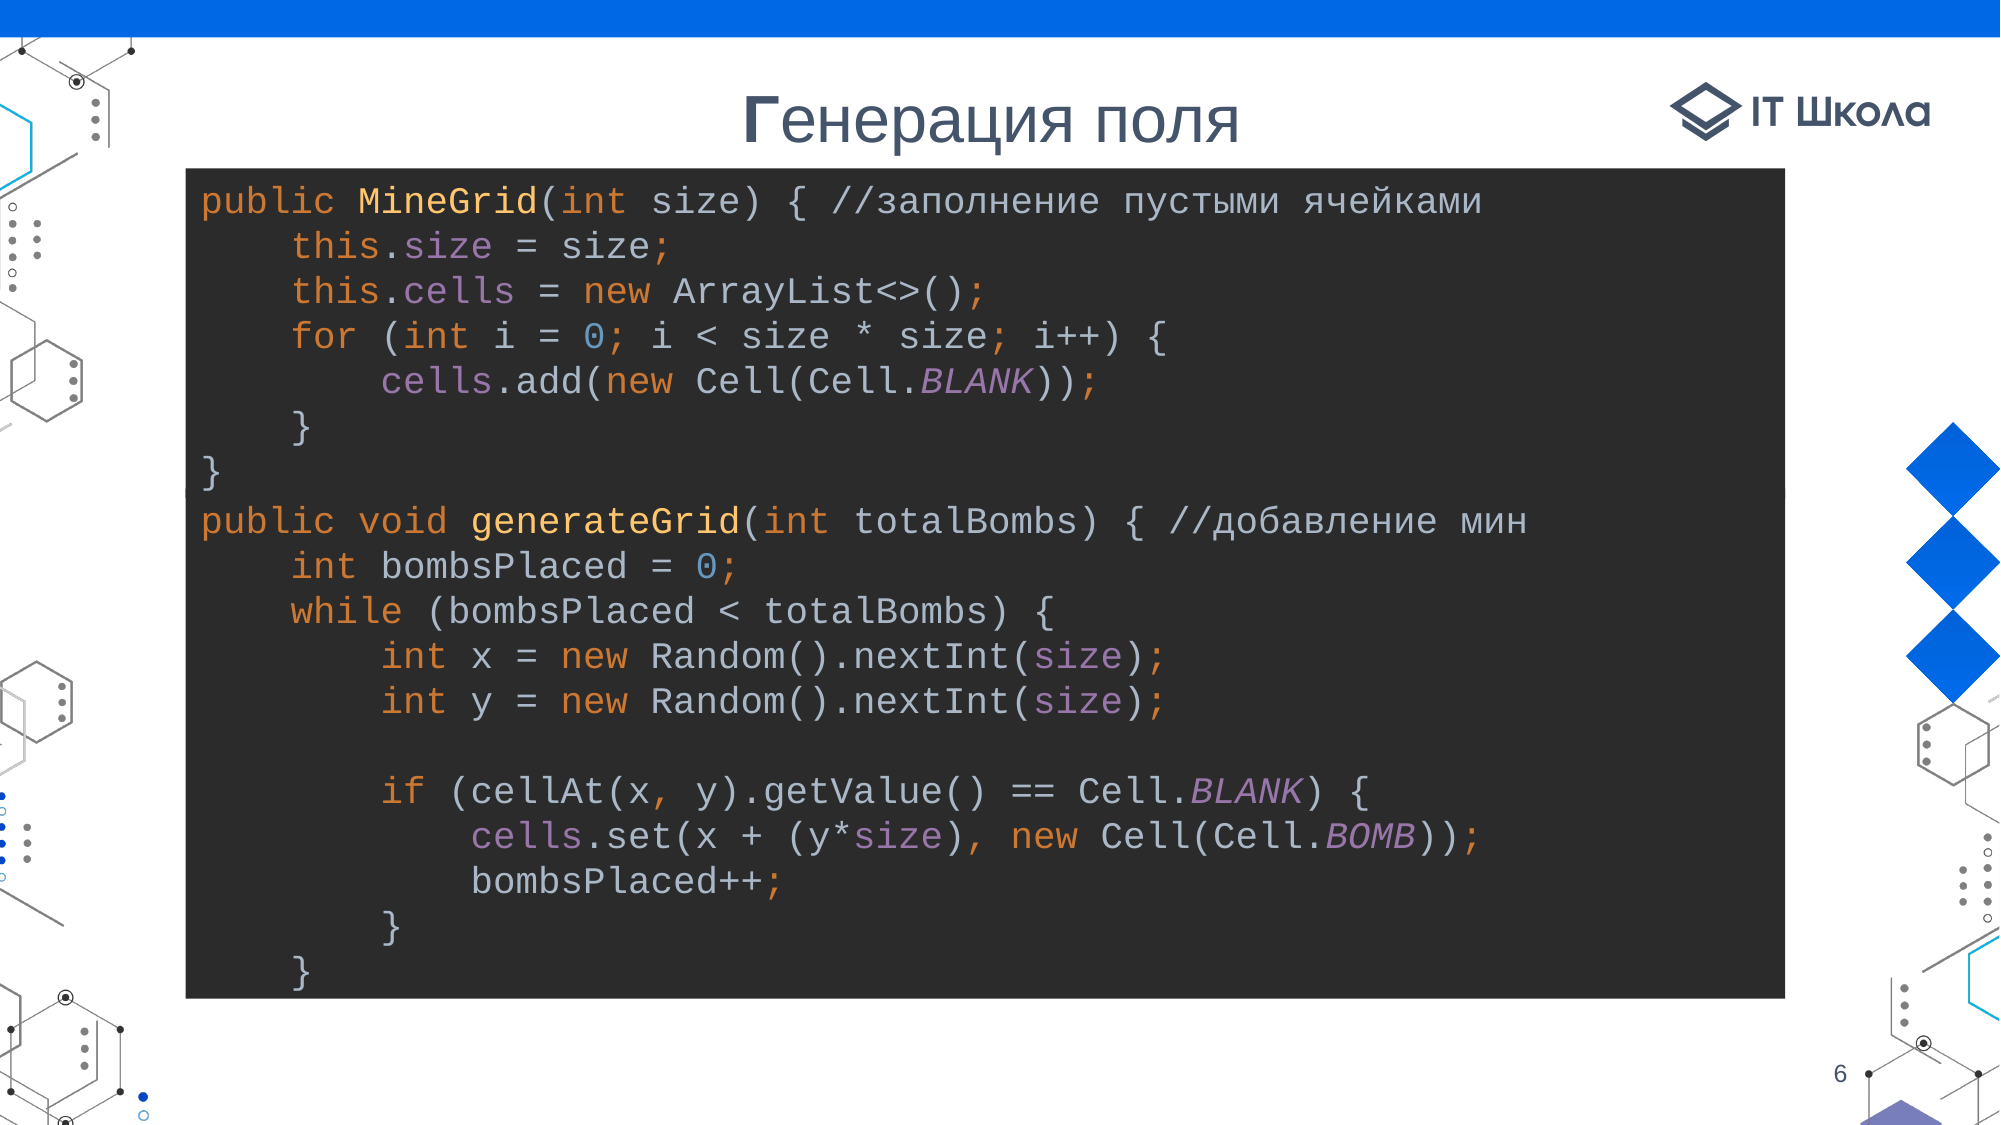

# Генерация поля
public MineGrid(int size) { //заполнение пустыми ячейками
    this.size = size;
    this.cells = new ArrayList<>();
    for (int i = 0; i < size * size; i++) {
        cells.add(new Cell(Cell.BLANK));
    }
}
public void generateGrid(int totalBombs) { //добавление мин
    int bombsPlaced = 0;
    while (bombsPlaced < totalBombs) {
        int x = new Random().nextInt(size);
        int y = new Random().nextInt(size);
        if (cellAt(x, y).getValue() == Cell.BLANK) {
            cells.set(x + (y*size), new Cell(Cell.BOMB));
            bombsPlaced++;
        }
    }
6